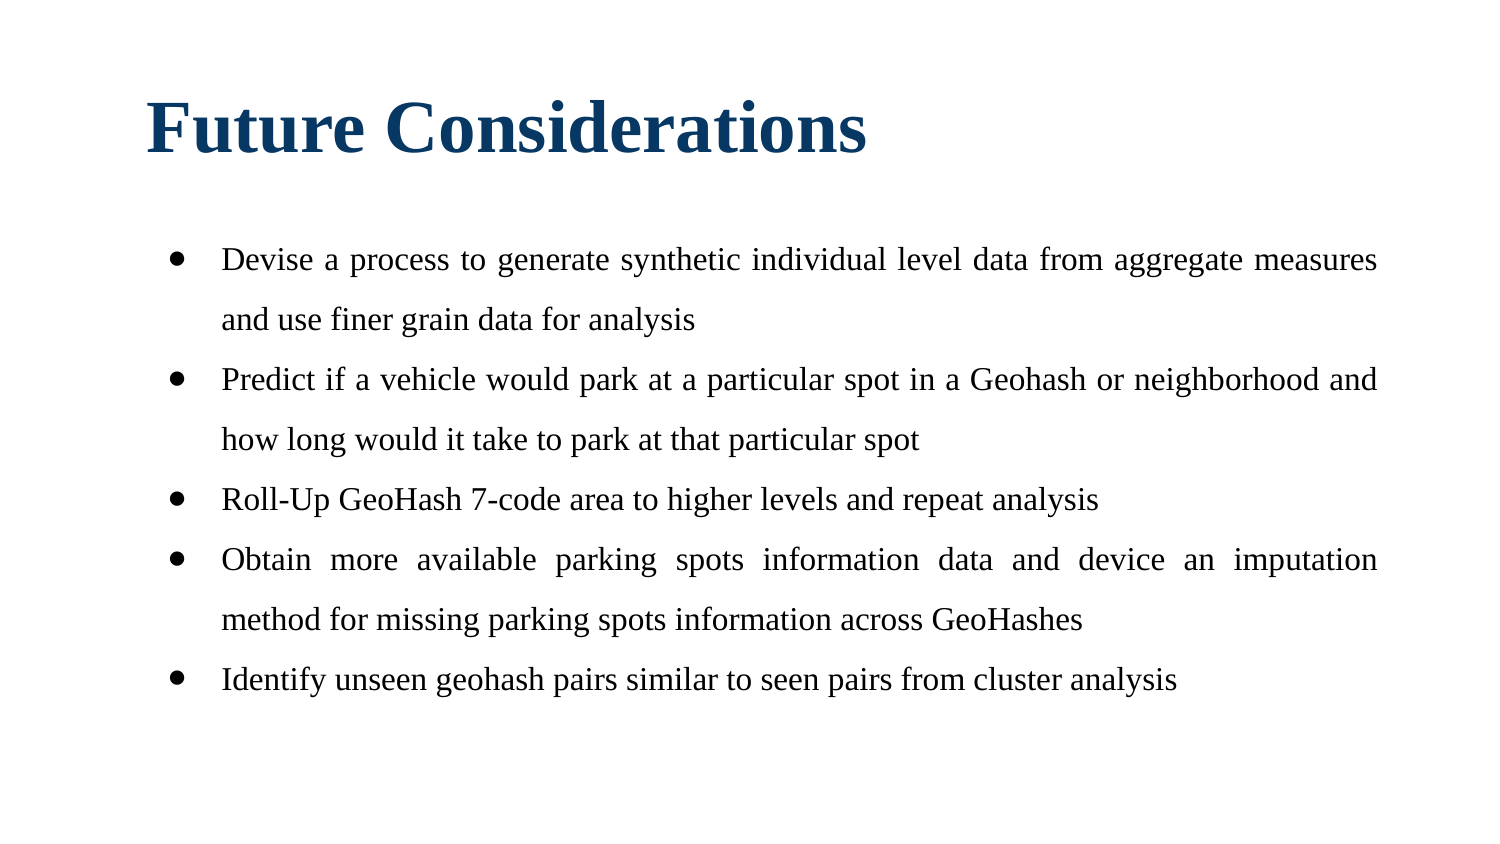

# Future Considerations
Devise a process to generate synthetic individual level data from aggregate measures and use finer grain data for analysis
Predict if a vehicle would park at a particular spot in a Geohash or neighborhood and how long would it take to park at that particular spot
Roll-Up GeoHash 7-code area to higher levels and repeat analysis
Obtain more available parking spots information data and device an imputation method for missing parking spots information across GeoHashes
Identify unseen geohash pairs similar to seen pairs from cluster analysis